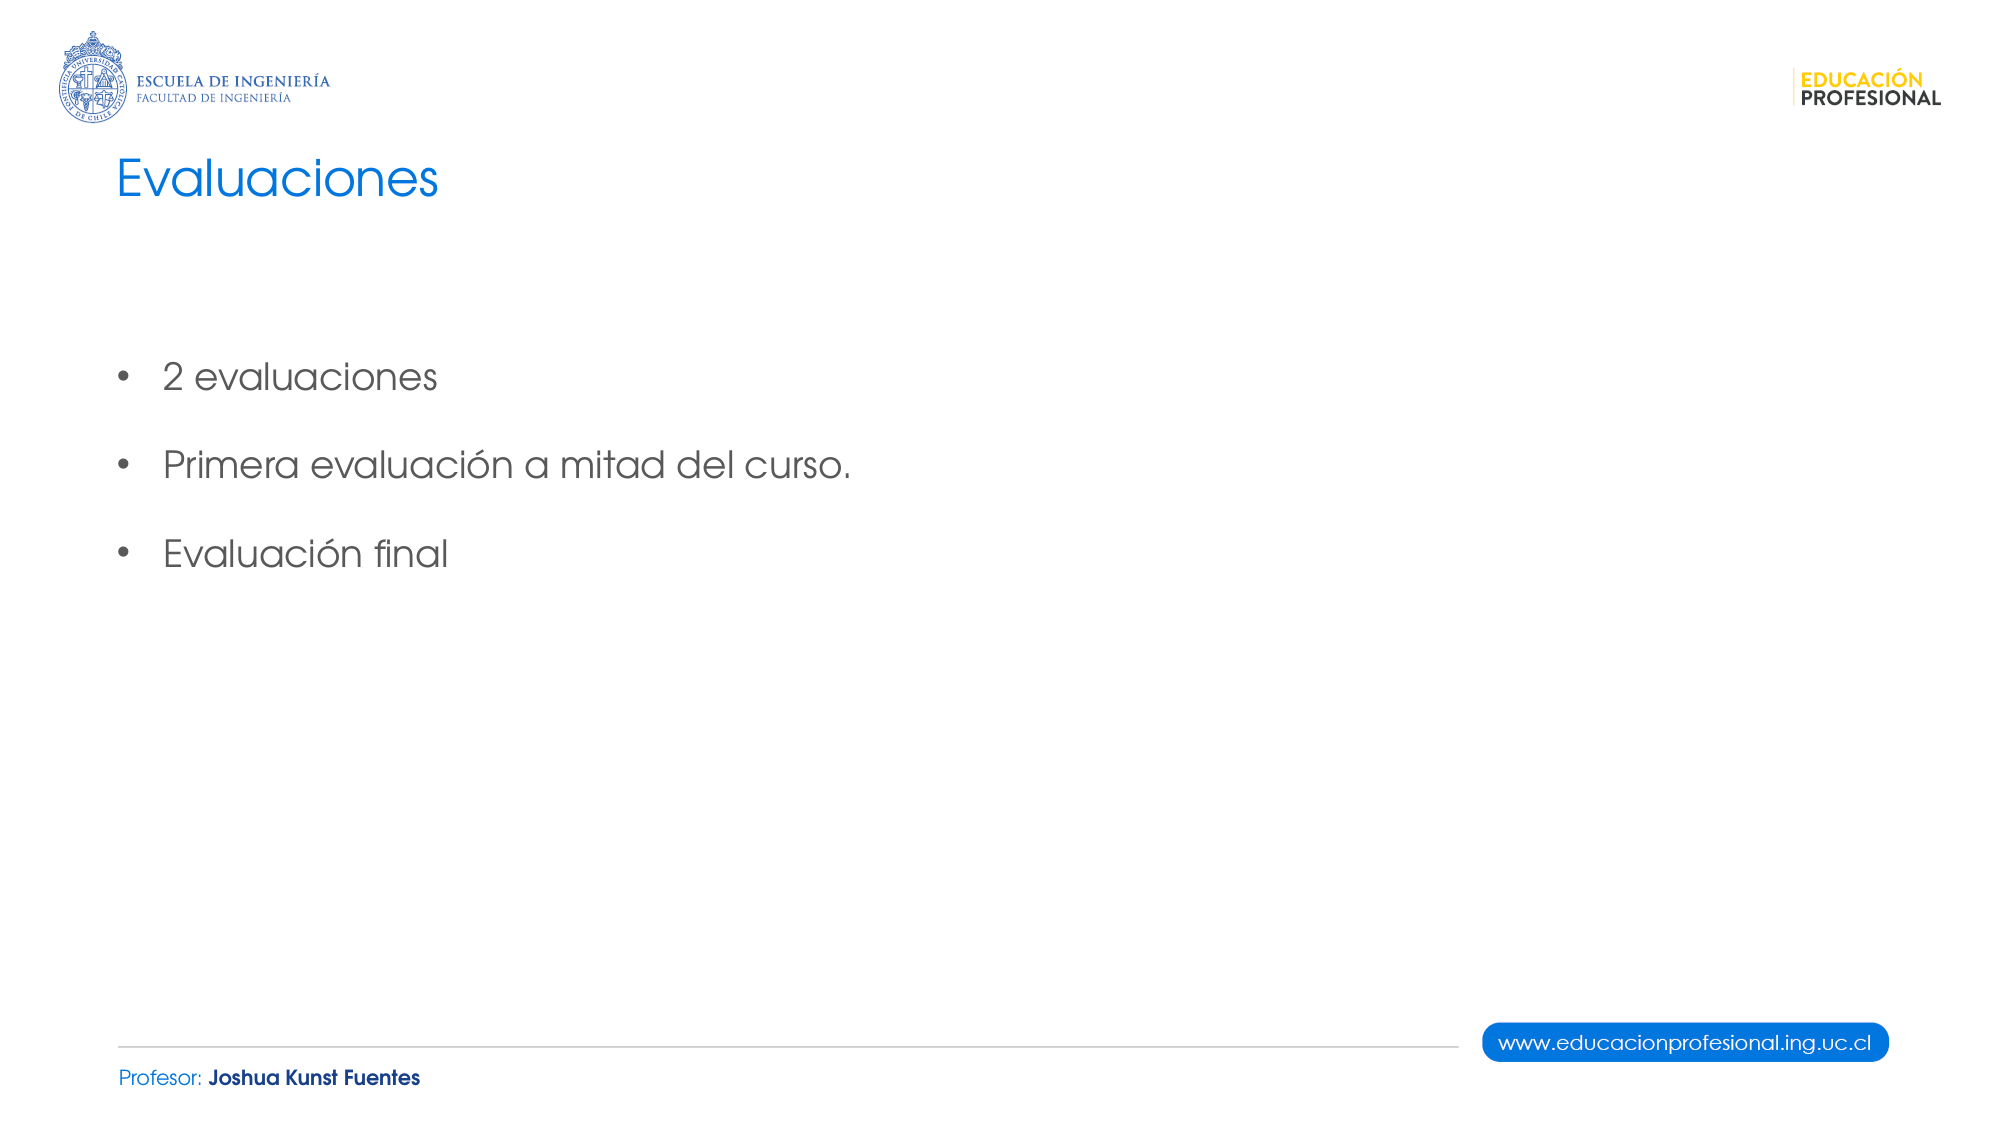

# Evaluaciones
2 evaluaciones
Primera evaluación a mitad del curso.
Evaluación final